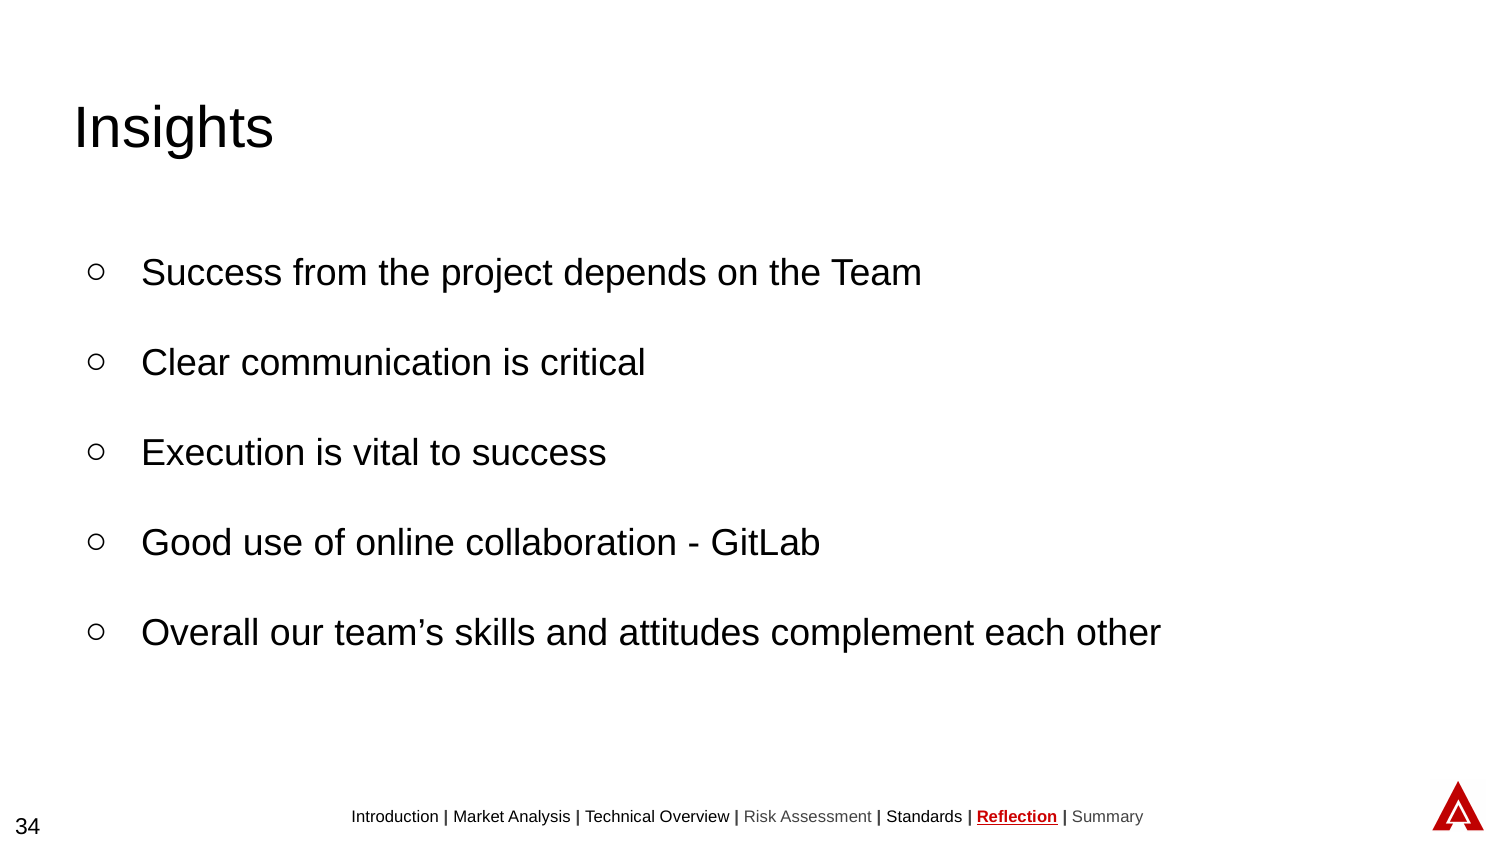

# Insights
Success from the project depends on the Team
Clear communication is critical
Execution is vital to success
Good use of online collaboration - GitLab
Overall our team’s skills and attitudes complement each other

Introduction | Market Analysis | Technical Overview | Risk Assessment | Standards | Reflection | Summary
34